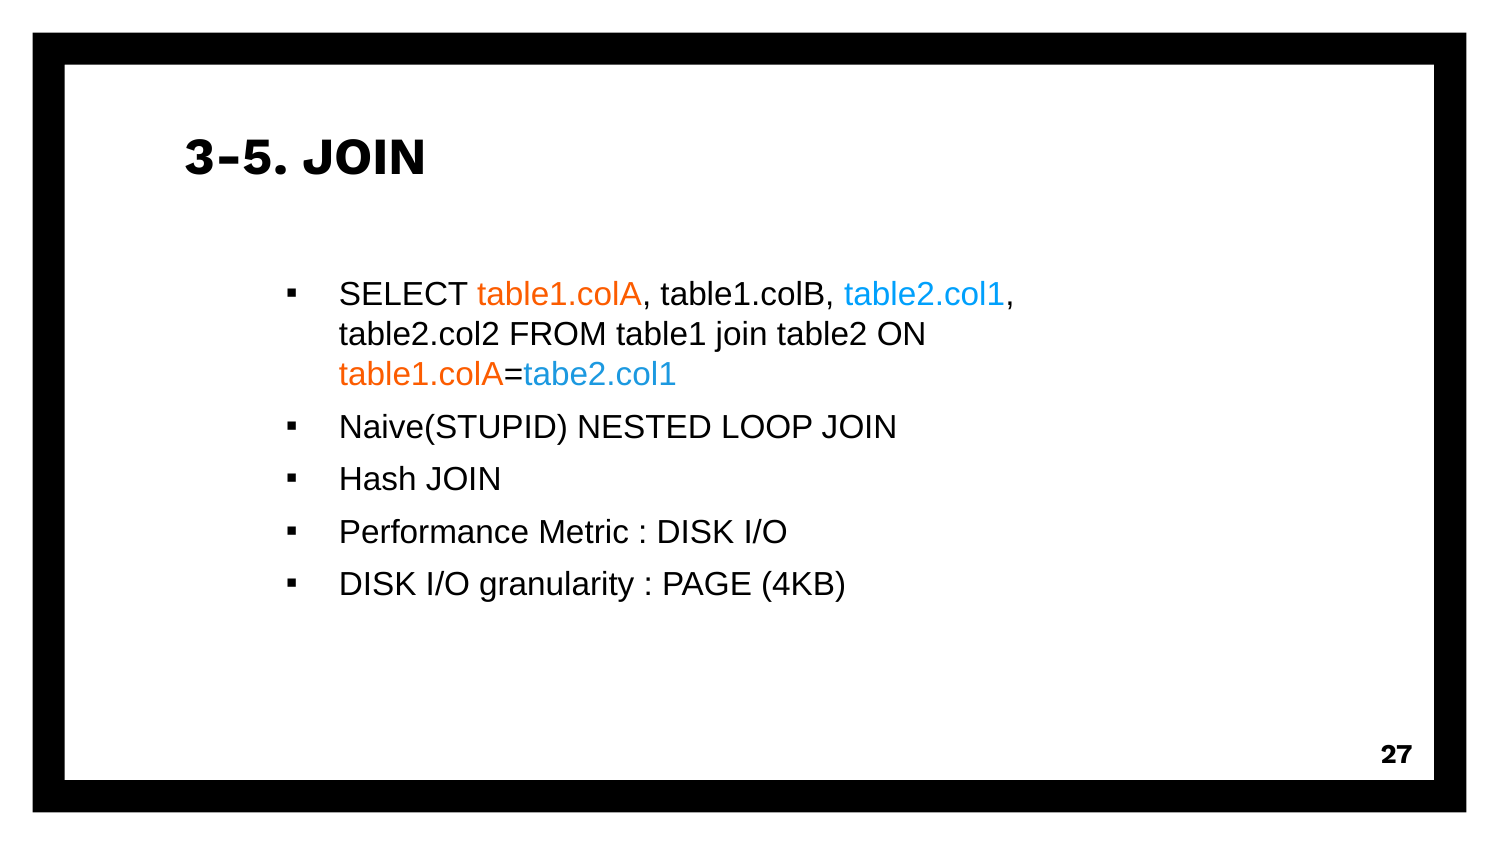

3-5. JOIN
SELECT table1.colA, table1.colB, table2.col1, table2.col2 FROM table1 join table2 ON table1.colA=tabe2.col1
Naive(STUPID) NESTED LOOP JOIN
Hash JOIN
Performance Metric : DISK I/O
DISK I/O granularity : PAGE (4KB)
27